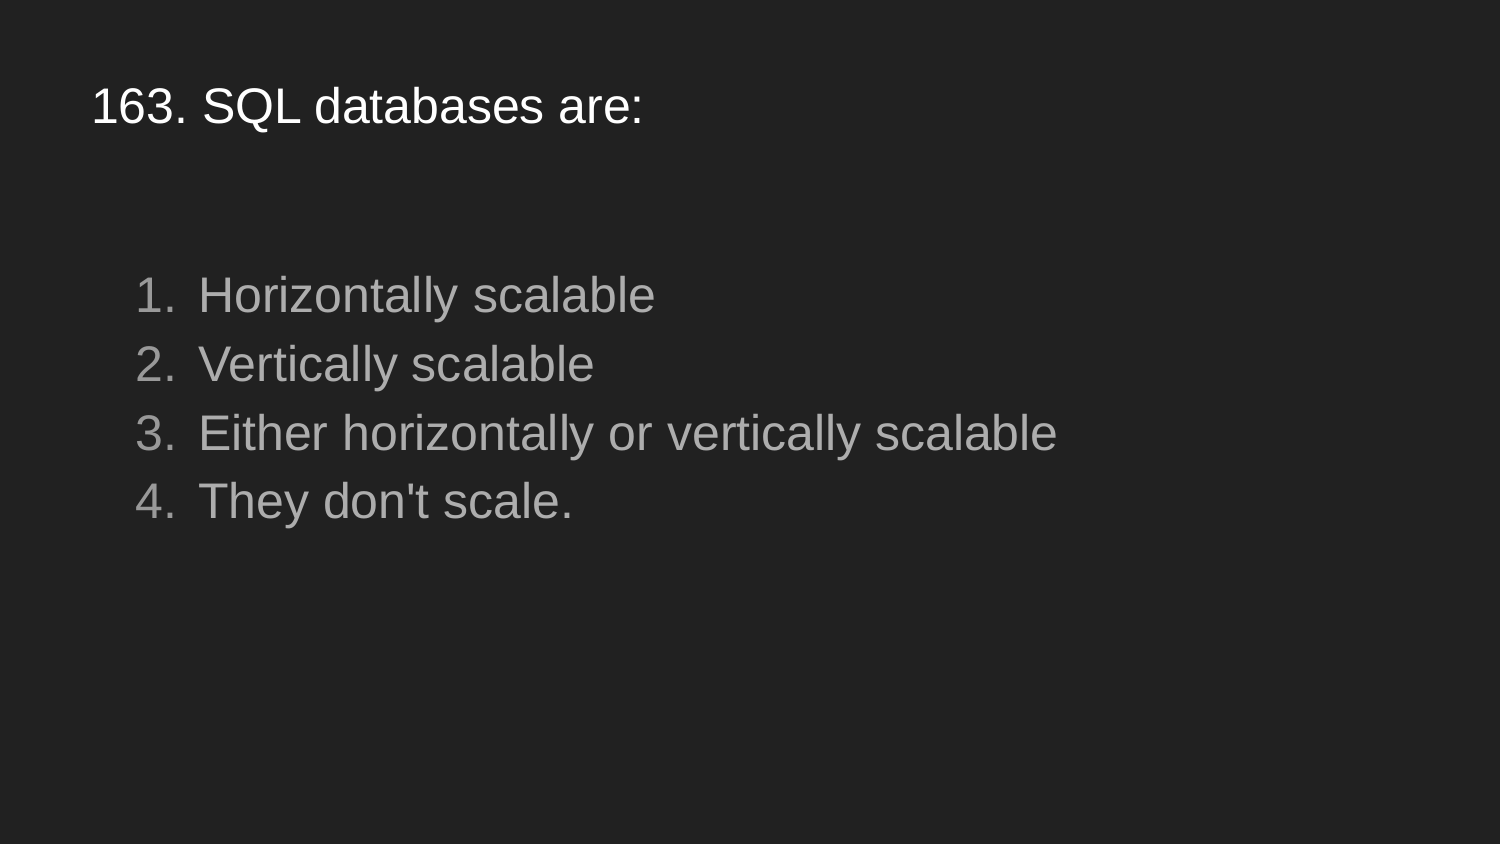

# 163. SQL databases are:

Horizontally scalable
Vertically scalable
Either horizontally or vertically scalable
They don't scale.